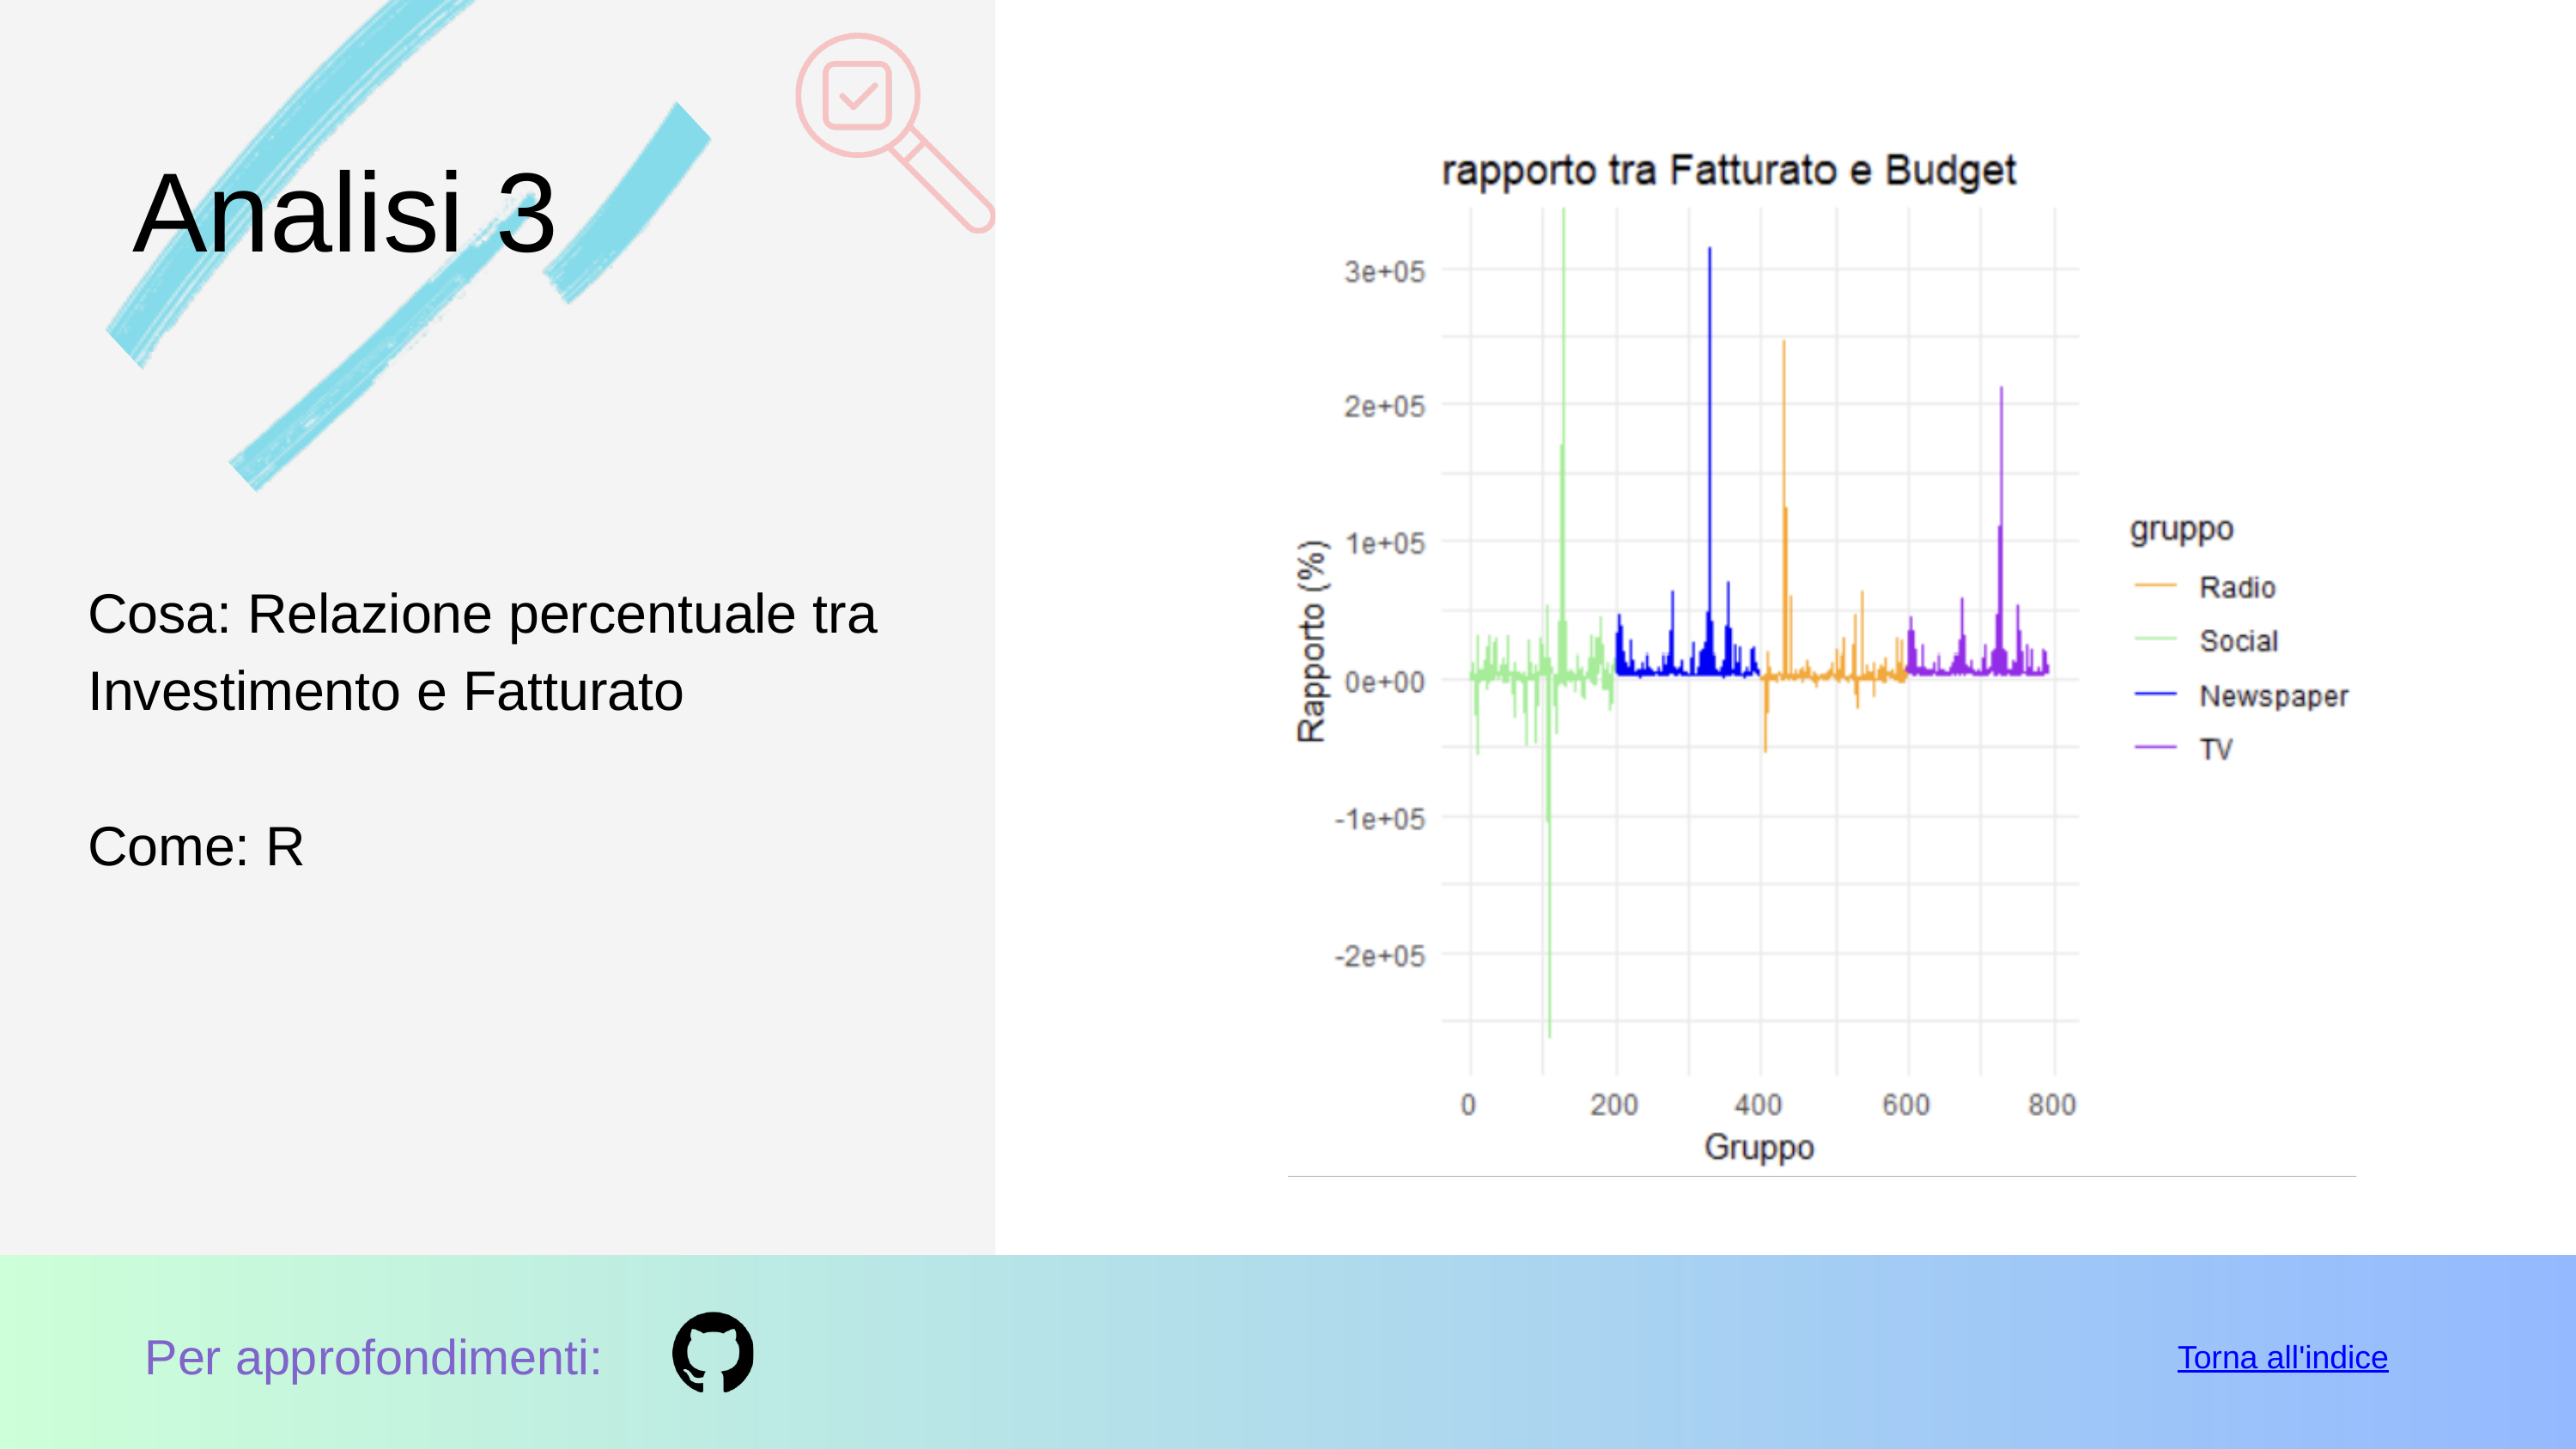

Analisi 3

Cosa: Relazione percentuale tra Investimento e Fatturato

Come: R

Per approfondimenti:
Torna all'indice